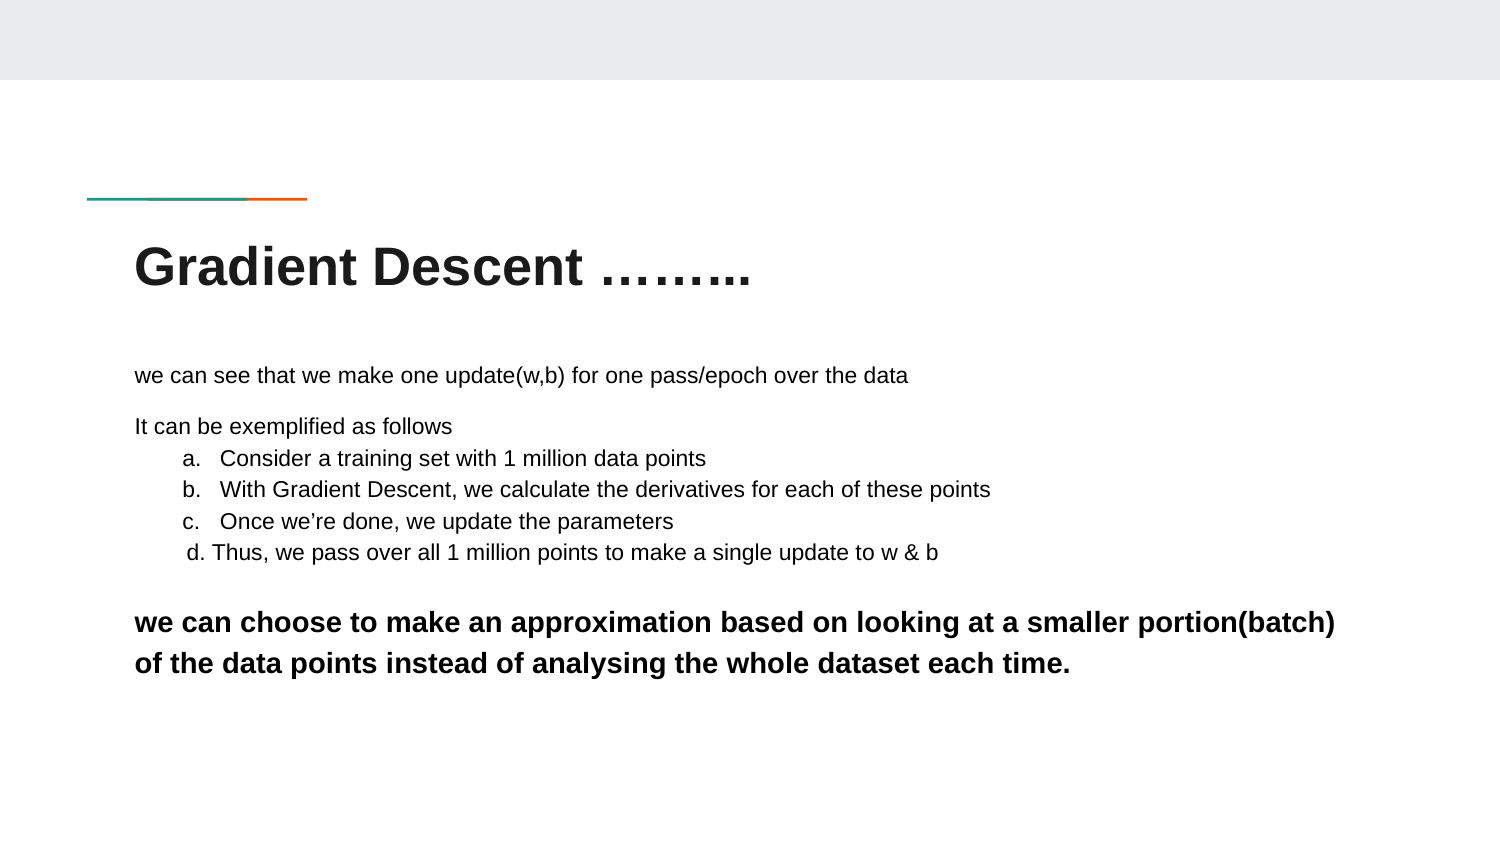

# Gradient Descent ……...
we can see that we make one update(w,b) for one pass/epoch over the data

It can be exemplified as follows
a. 	Consider a training set with 1 million data points
b. 	With Gradient Descent, we calculate the derivatives for each of these points
c. 	Once we’re done, we update the parameters
        d. Thus, we pass over all 1 million points to make a single update to w & b
we can choose to make an approximation based on looking at a smaller portion(batch) of the data points instead of analysing the whole dataset each time.